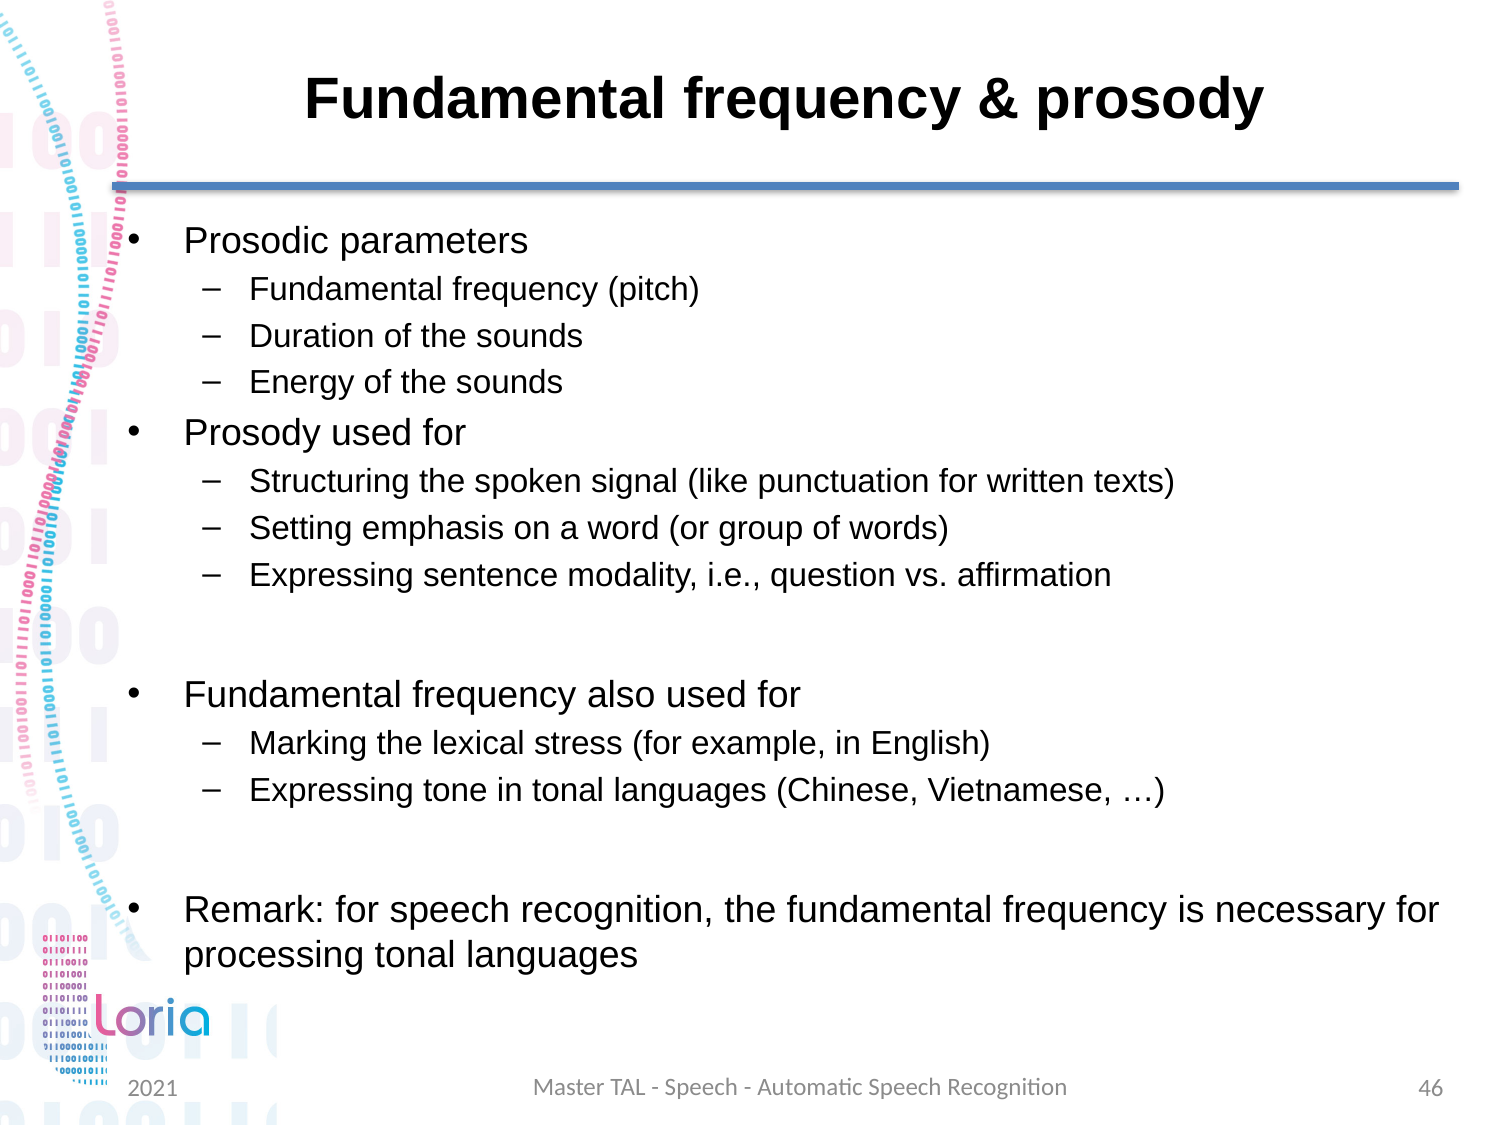

# Fundamental frequency & prosody
Prosodic parameters
Fundamental frequency (pitch)
Duration of the sounds
Energy of the sounds
Prosody used for
Structuring the spoken signal (like punctuation for written texts)
Setting emphasis on a word (or group of words)
Expressing sentence modality, i.e., question vs. affirmation

Fundamental frequency also used for
Marking the lexical stress (for example, in English)
Expressing tone in tonal languages (Chinese, Vietnamese, …)

Remark: for speech recognition, the fundamental frequency is necessary for processing tonal languages

Master TAL - Speech - Automatic Speech Recognition
2021
46